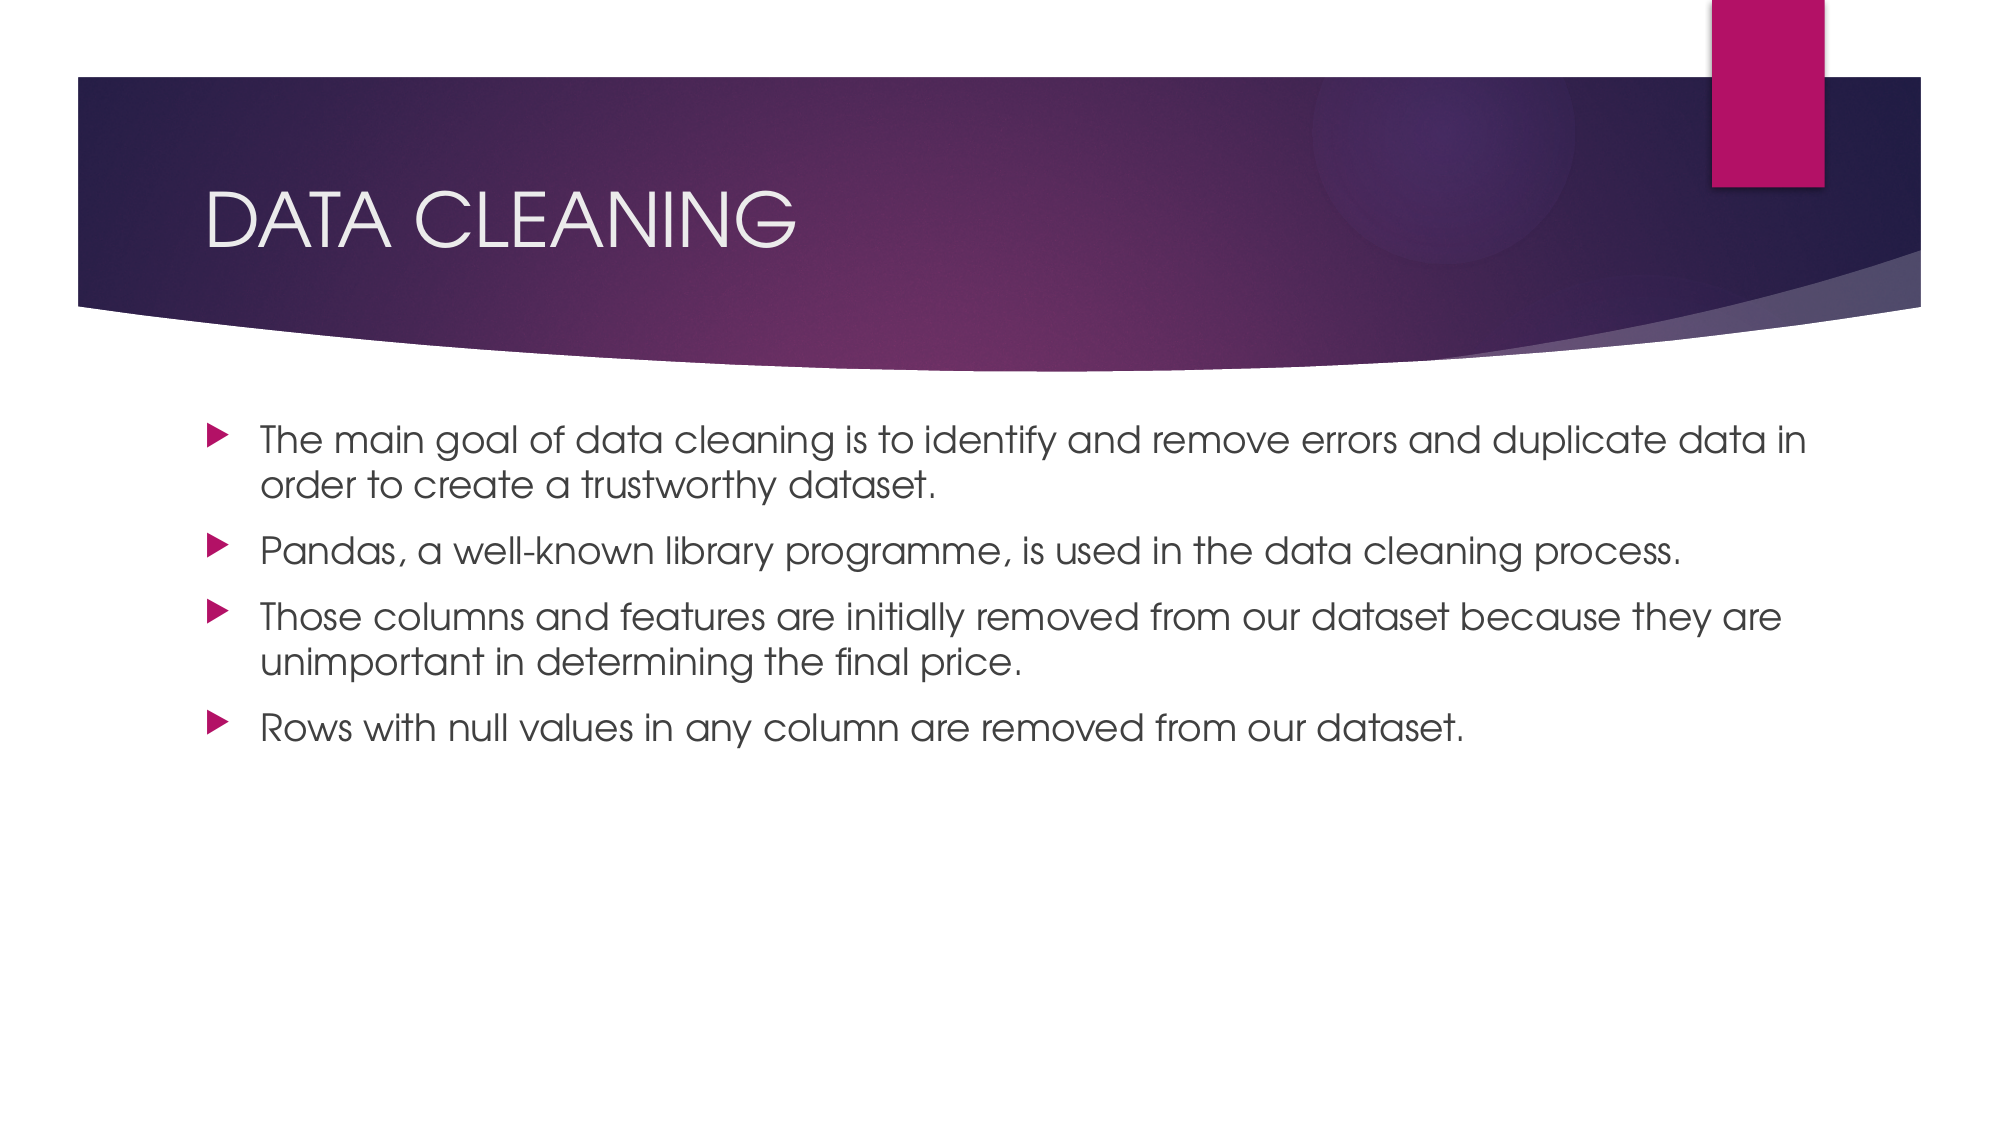

# DATA CLEANING
The main goal of data cleaning is to identify and remove errors and duplicate data in order to create a trustworthy dataset.
Pandas, a well-known library programme, is used in the data cleaning process.
Those columns and features are initially removed from our dataset because they are unimportant in determining the final price.
Rows with null values in any column are removed from our dataset.